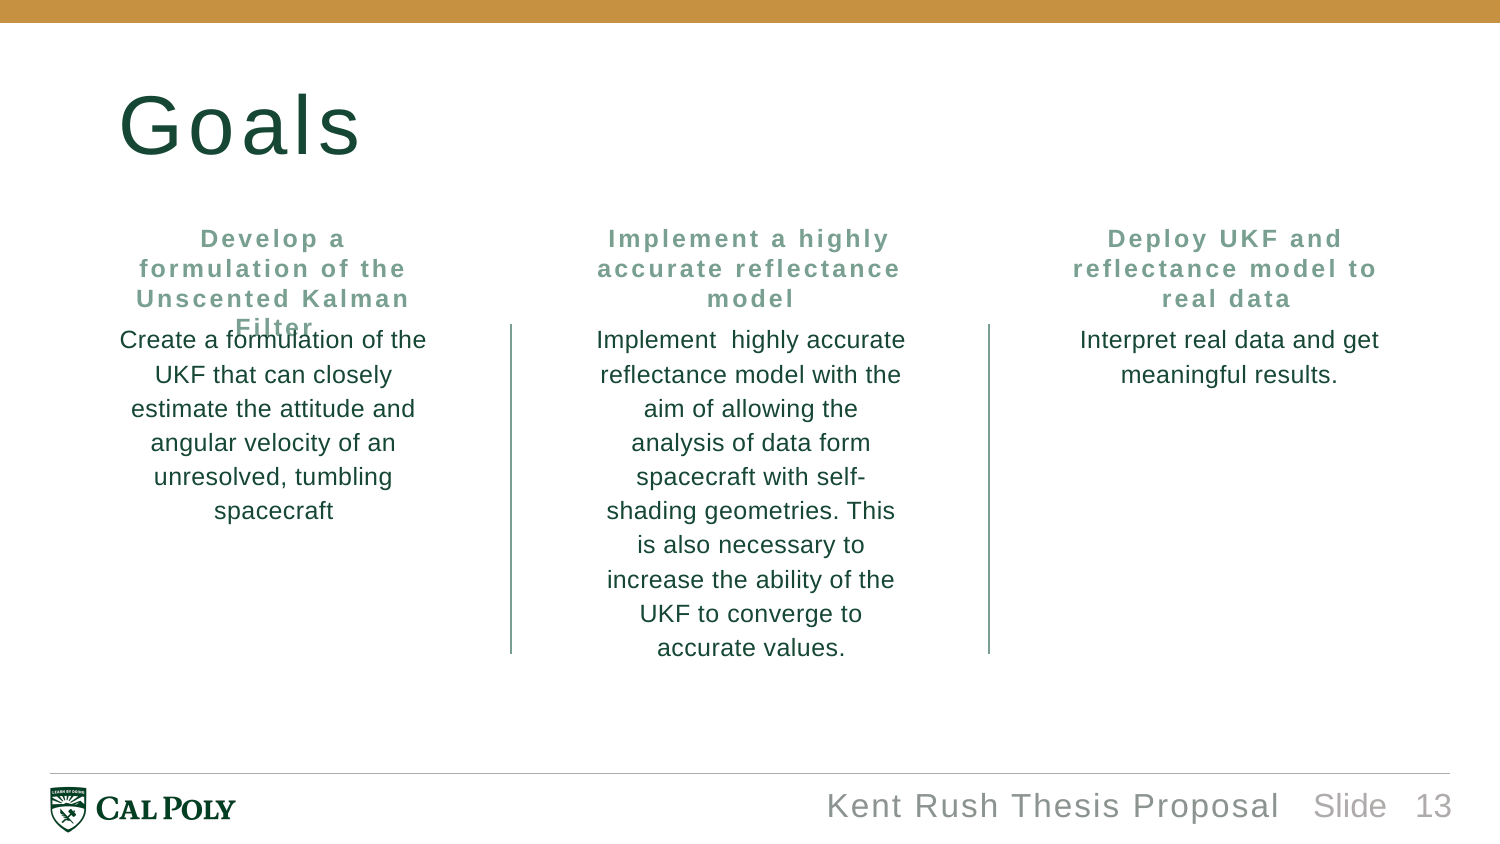

# Goals
Develop a formulation of the Unscented Kalman Filter
Implement a highly accurate reflectance model
Deploy UKF and reflectance model to real data
Create a formulation of the UKF that can closely estimate the attitude and angular velocity of an unresolved, tumbling spacecraft
Implement  highly accurate reflectance model with the aim of allowing the analysis of data form spacecraft with self-shading geometries. This is also necessary to increase the ability of the UKF to converge to accurate values.
Interpret real data and get meaningful results.
Kent Rush Thesis Proposal
Slide   13